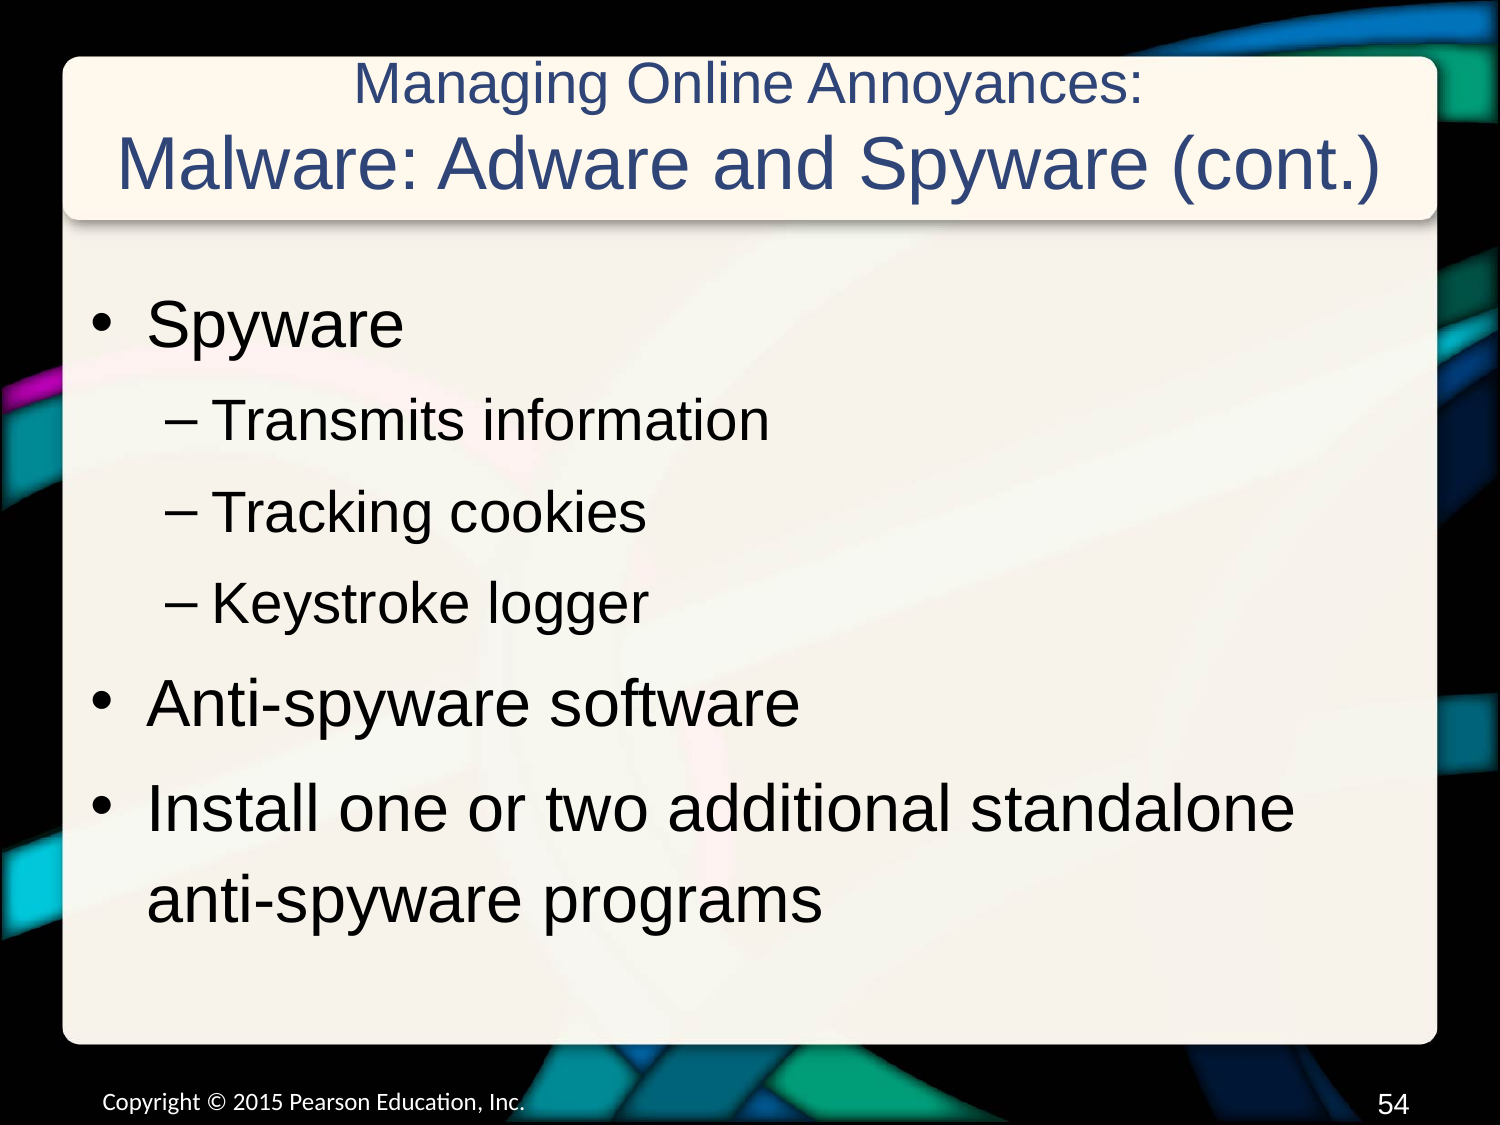

# Managing Online Annoyances: Malware: Adware and Spyware (cont.)
Spyware
Transmits information
Tracking cookies
Keystroke logger
Anti-spyware software
Install one or two additional standalone anti-spyware programs
Copyright © 2015 Pearson Education, Inc.
54